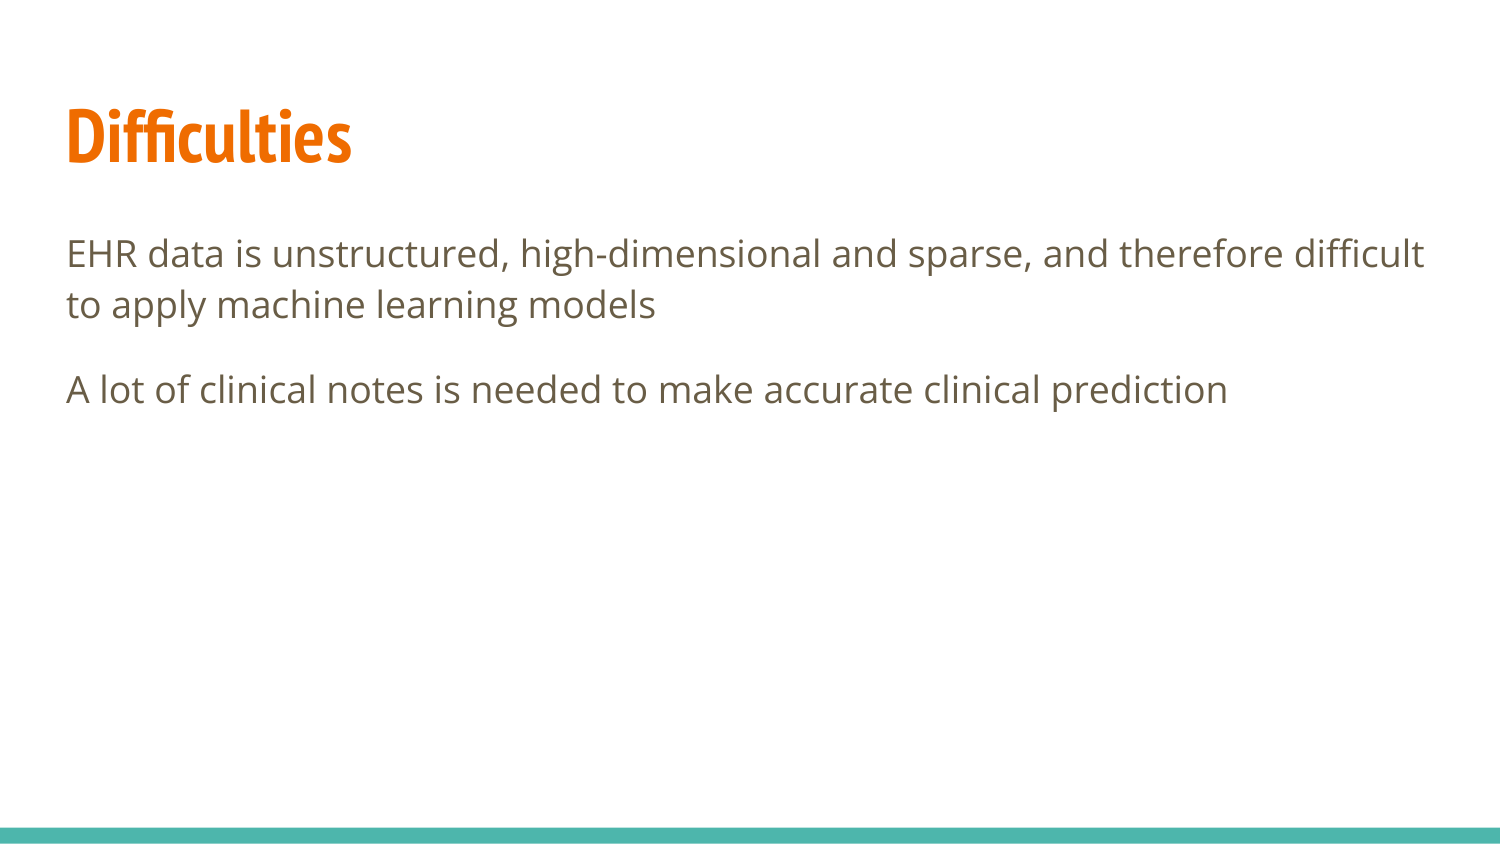

# Difficulties
EHR data is unstructured, high-dimensional and sparse, and therefore difficult to apply machine learning models
A lot of clinical notes is needed to make accurate clinical prediction